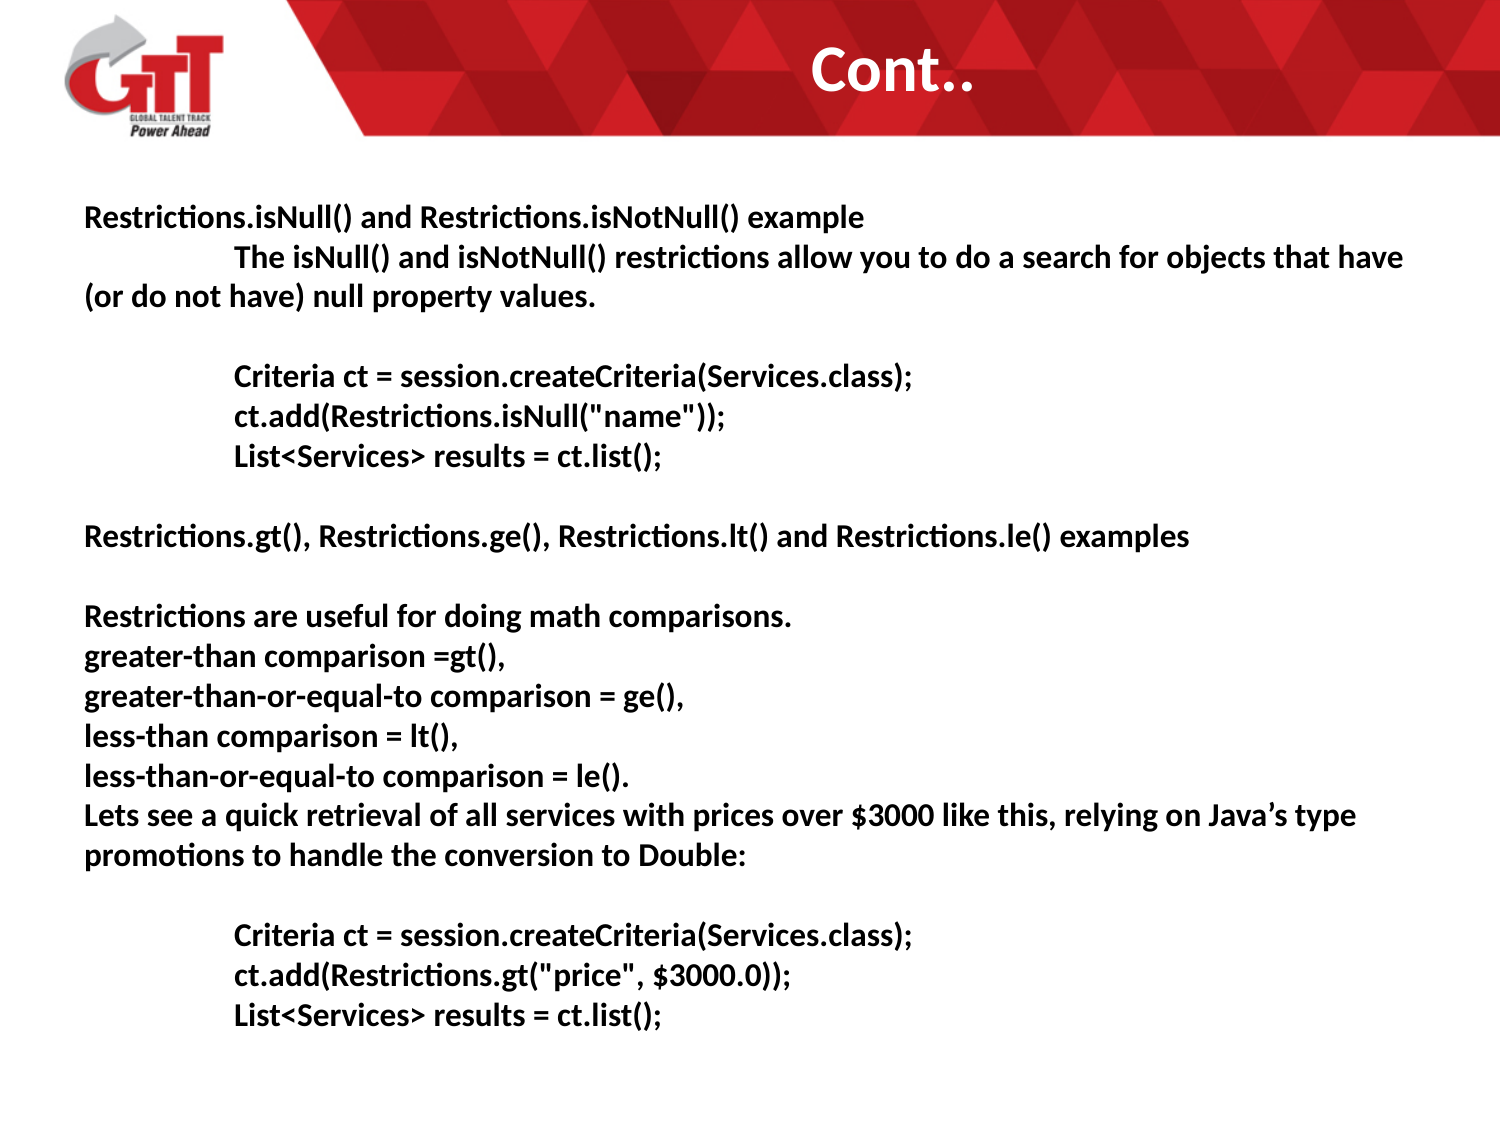

# Cont..
Restrictions.isNull() and Restrictions.isNotNull() example
	The isNull() and isNotNull() restrictions allow you to do a search for objects that have (or do not have) null property values.

	Criteria ct = session.createCriteria(Services.class);
	ct.add(Restrictions.isNull("name"));
	List<Services> results = ct.list();

Restrictions.gt(), Restrictions.ge(), Restrictions.lt() and Restrictions.le() examples

Restrictions are useful for doing math comparisons.
greater-than comparison =gt(),
greater-than-or-equal-to comparison = ge(),
less-than comparison = lt(),
less-than-or-equal-to comparison = le().
Lets see a quick retrieval of all services with prices over $3000 like this, relying on Java’s type promotions to handle the conversion to Double:

	Criteria ct = session.createCriteria(Services.class);
	ct.add(Restrictions.gt("price", $3000.0));
	List<Services> results = ct.list();